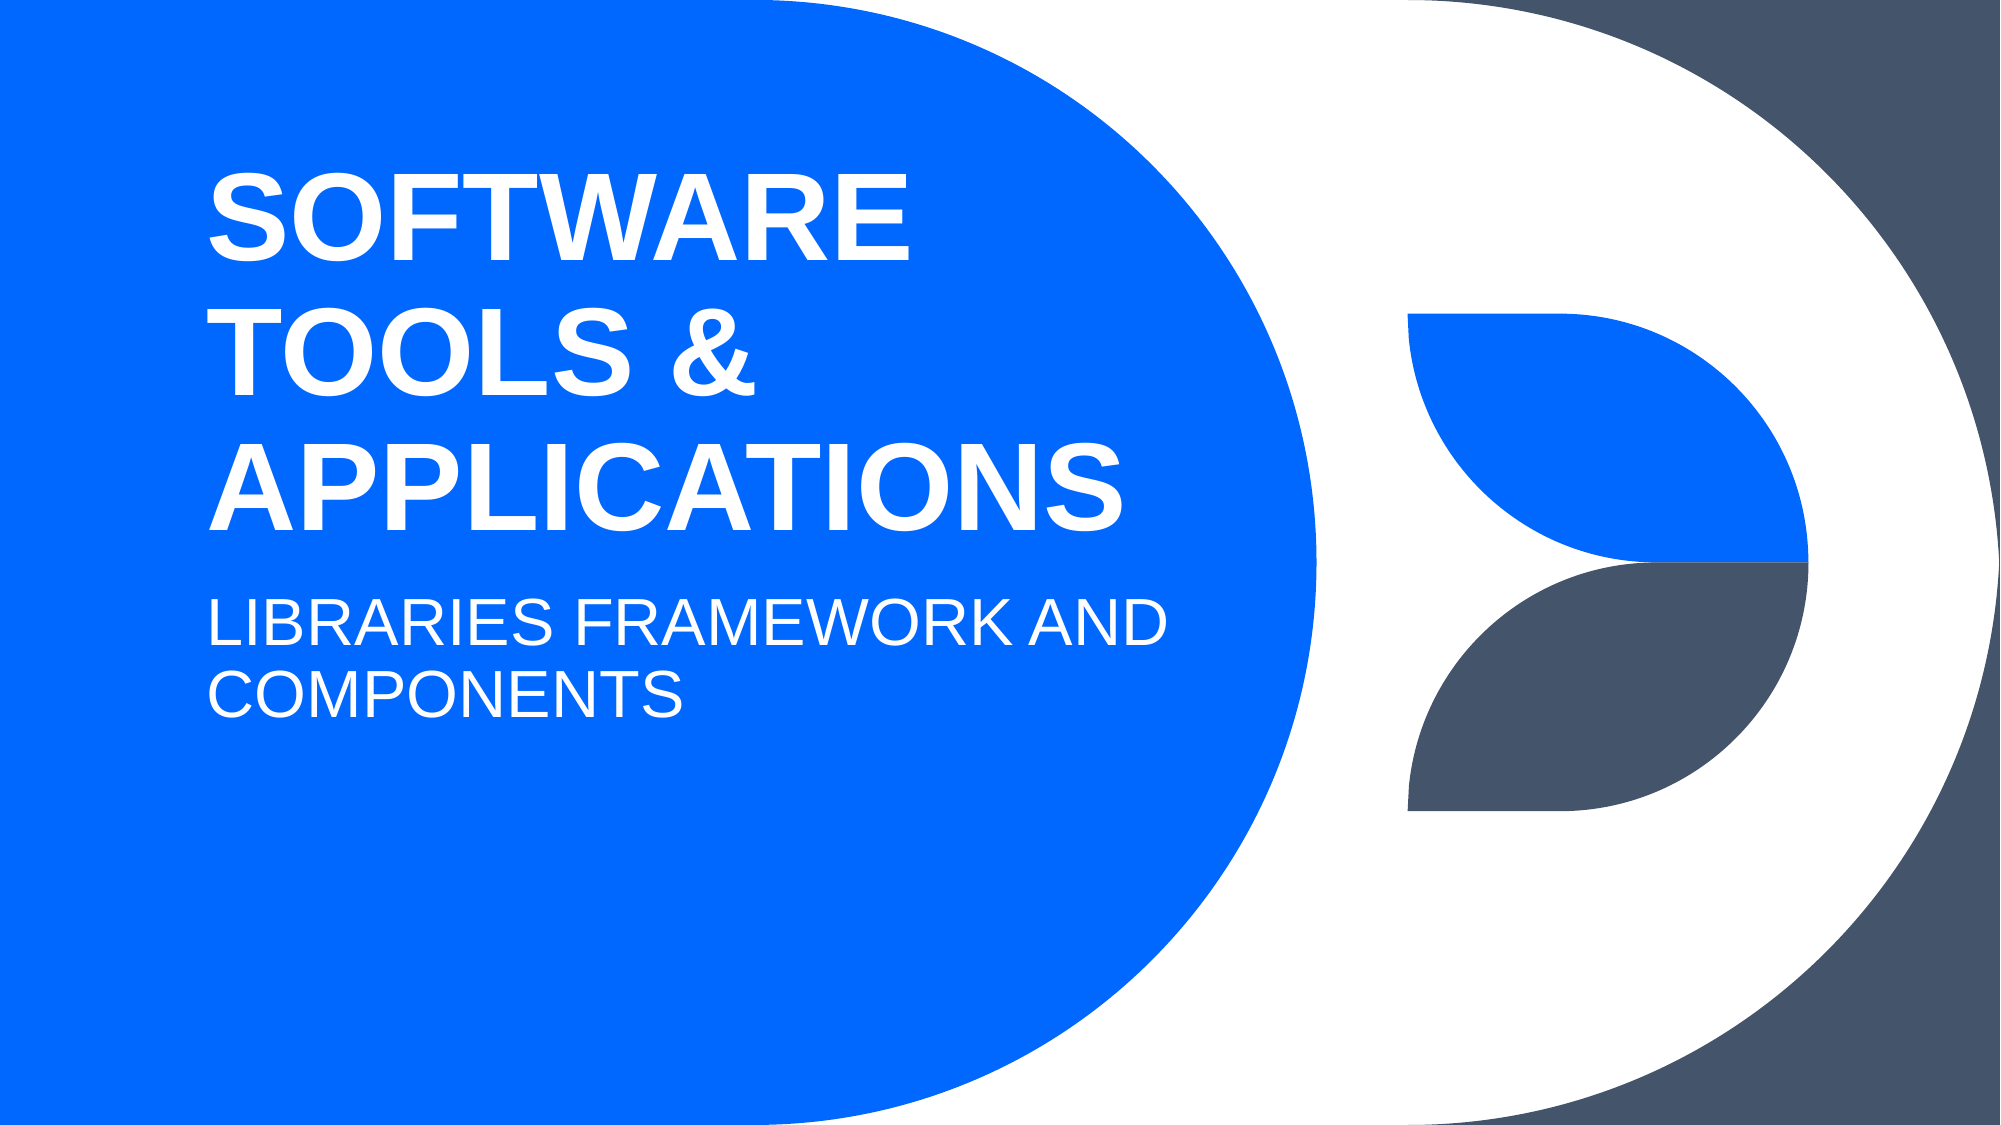

# SOFTWARE TOOLS & APPLICATIONS
LIBRARIES FRAMEWORK AND COMPONENTS